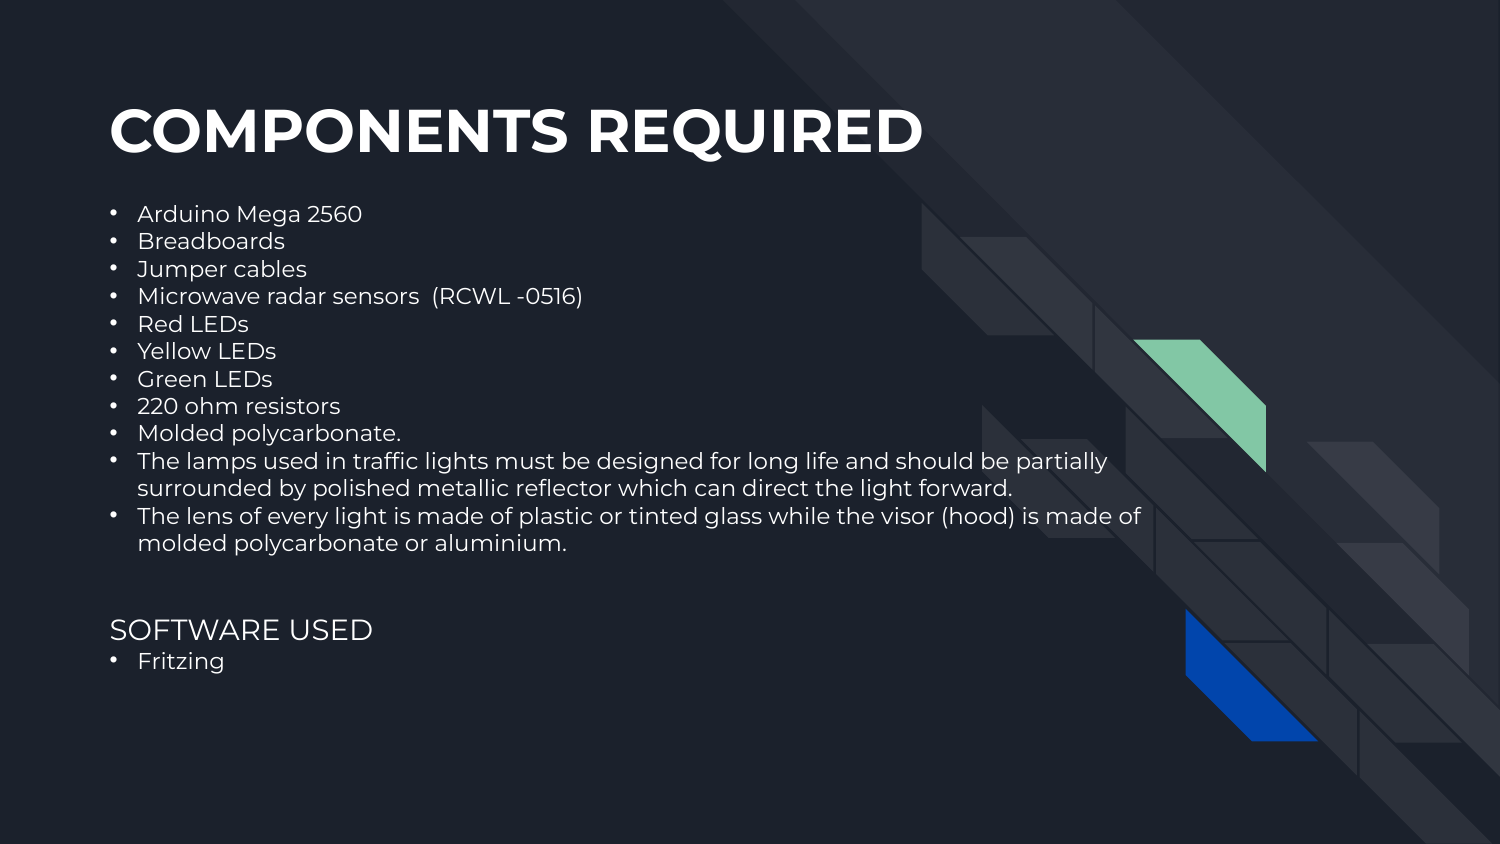

COMPONENTS REQUIRED

Arduino Mega 2560
Breadboards
Jumper cables
Microwave radar sensors  (RCWL -0516)
Red LEDs
Yellow LEDs
Green LEDs
220 ohm resistors
Molded polycarbonate.
The lamps used in traffic lights must be designed for long life and should be partially surrounded by polished metallic reflector which can direct the light forward.
The lens of every light is made of plastic or tinted glass while the visor (hood) is made of molded polycarbonate or aluminium.

SOFTWARE USED
Fritzing